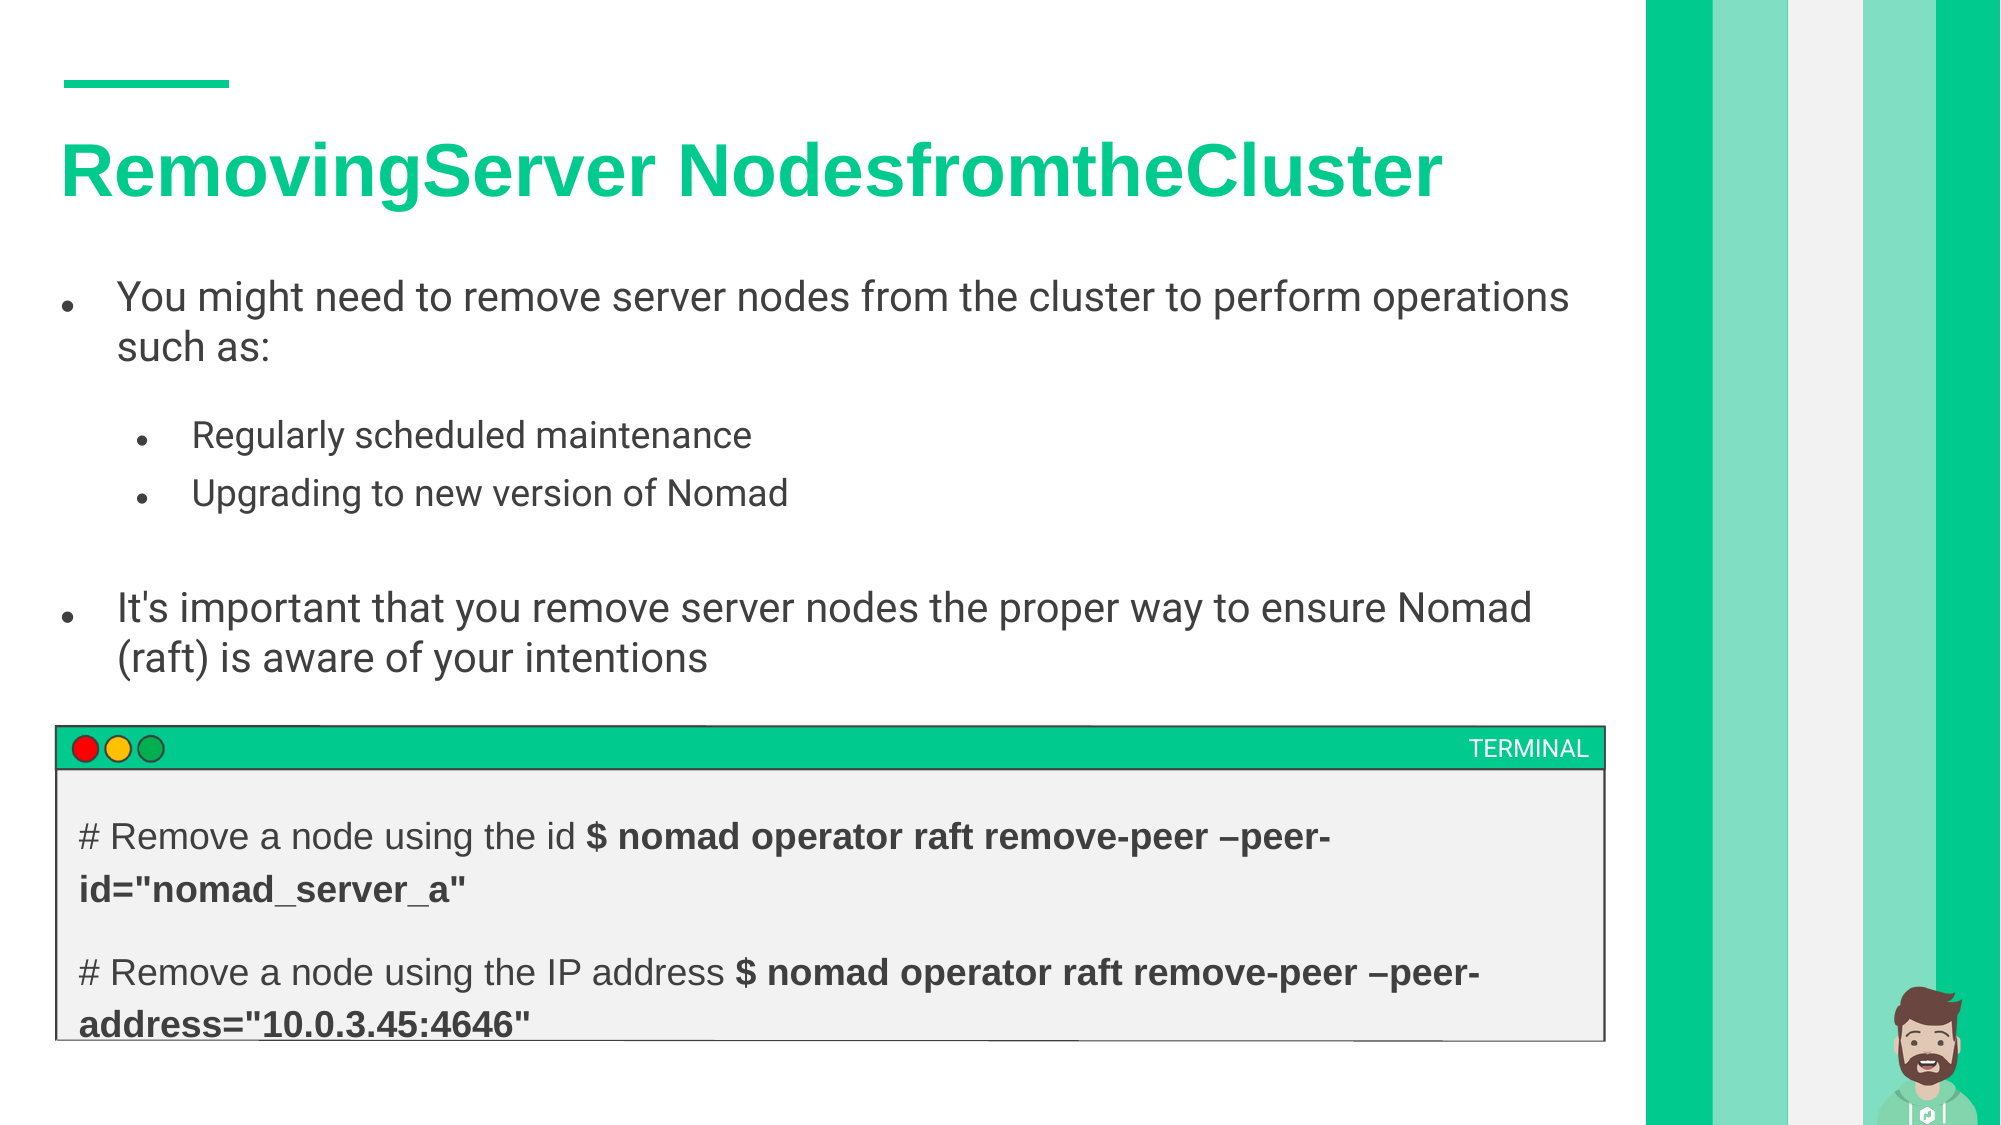

RemovingServer NodesfromtheCluster
You might need to remove server nodes from the cluster to perform operations such as:
•
Regularly scheduled maintenance Upgrading to new version of Nomad
• •

It's important that you remove server nodes the proper way to ensure Nomad (raft) is aware of your intentions
•

TERMINAL
# Remove a node using the id $ nomad operator raft remove-peer –peer-id="nomad_server_a"
# Remove a node using the IP address $ nomad operator raft remove-peer –peer-address="10.0.3.45:4646"